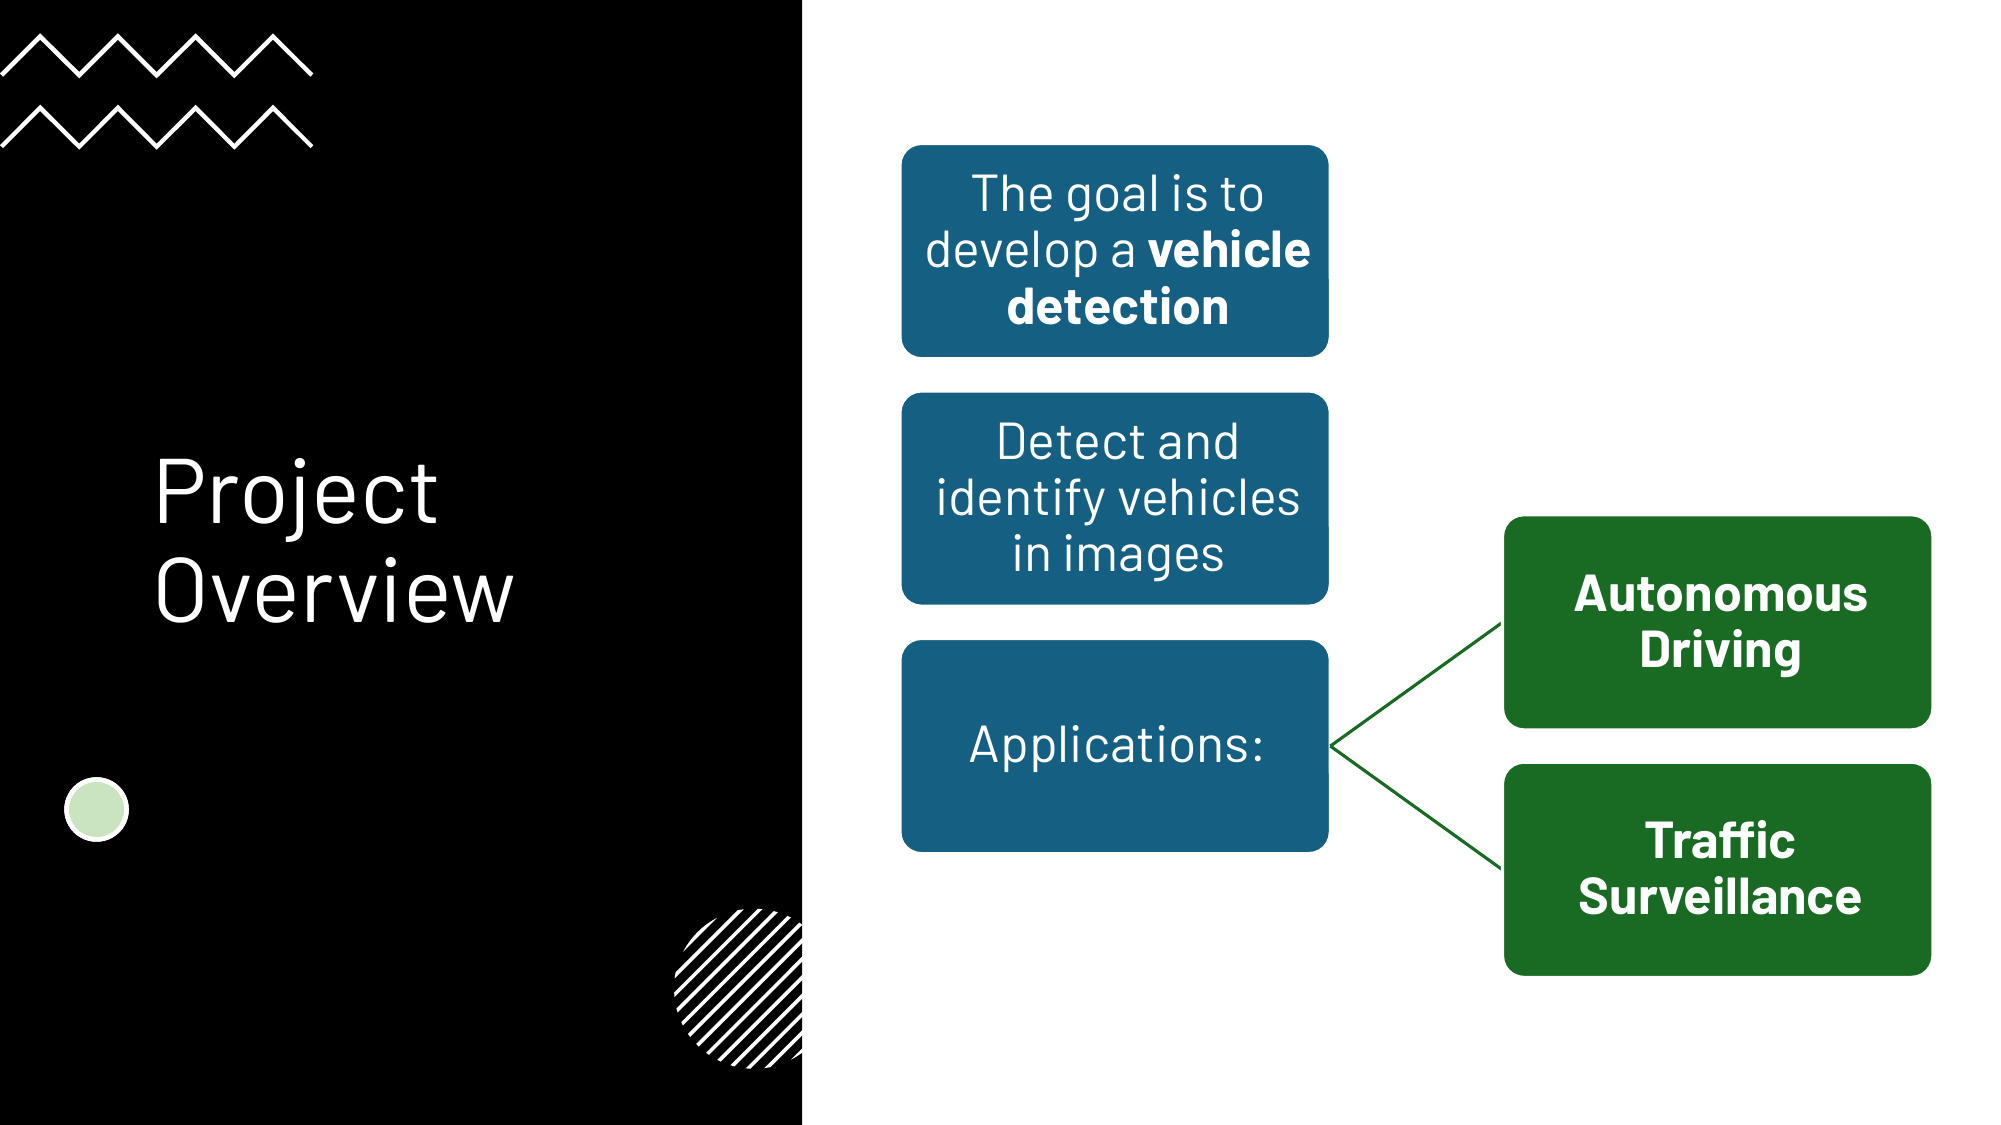

The goal is to develop a vehicle detection
Detect and identify vehicles in images
Applications:

Autonomous Driving

Traffic Surveillance
# Project Overview